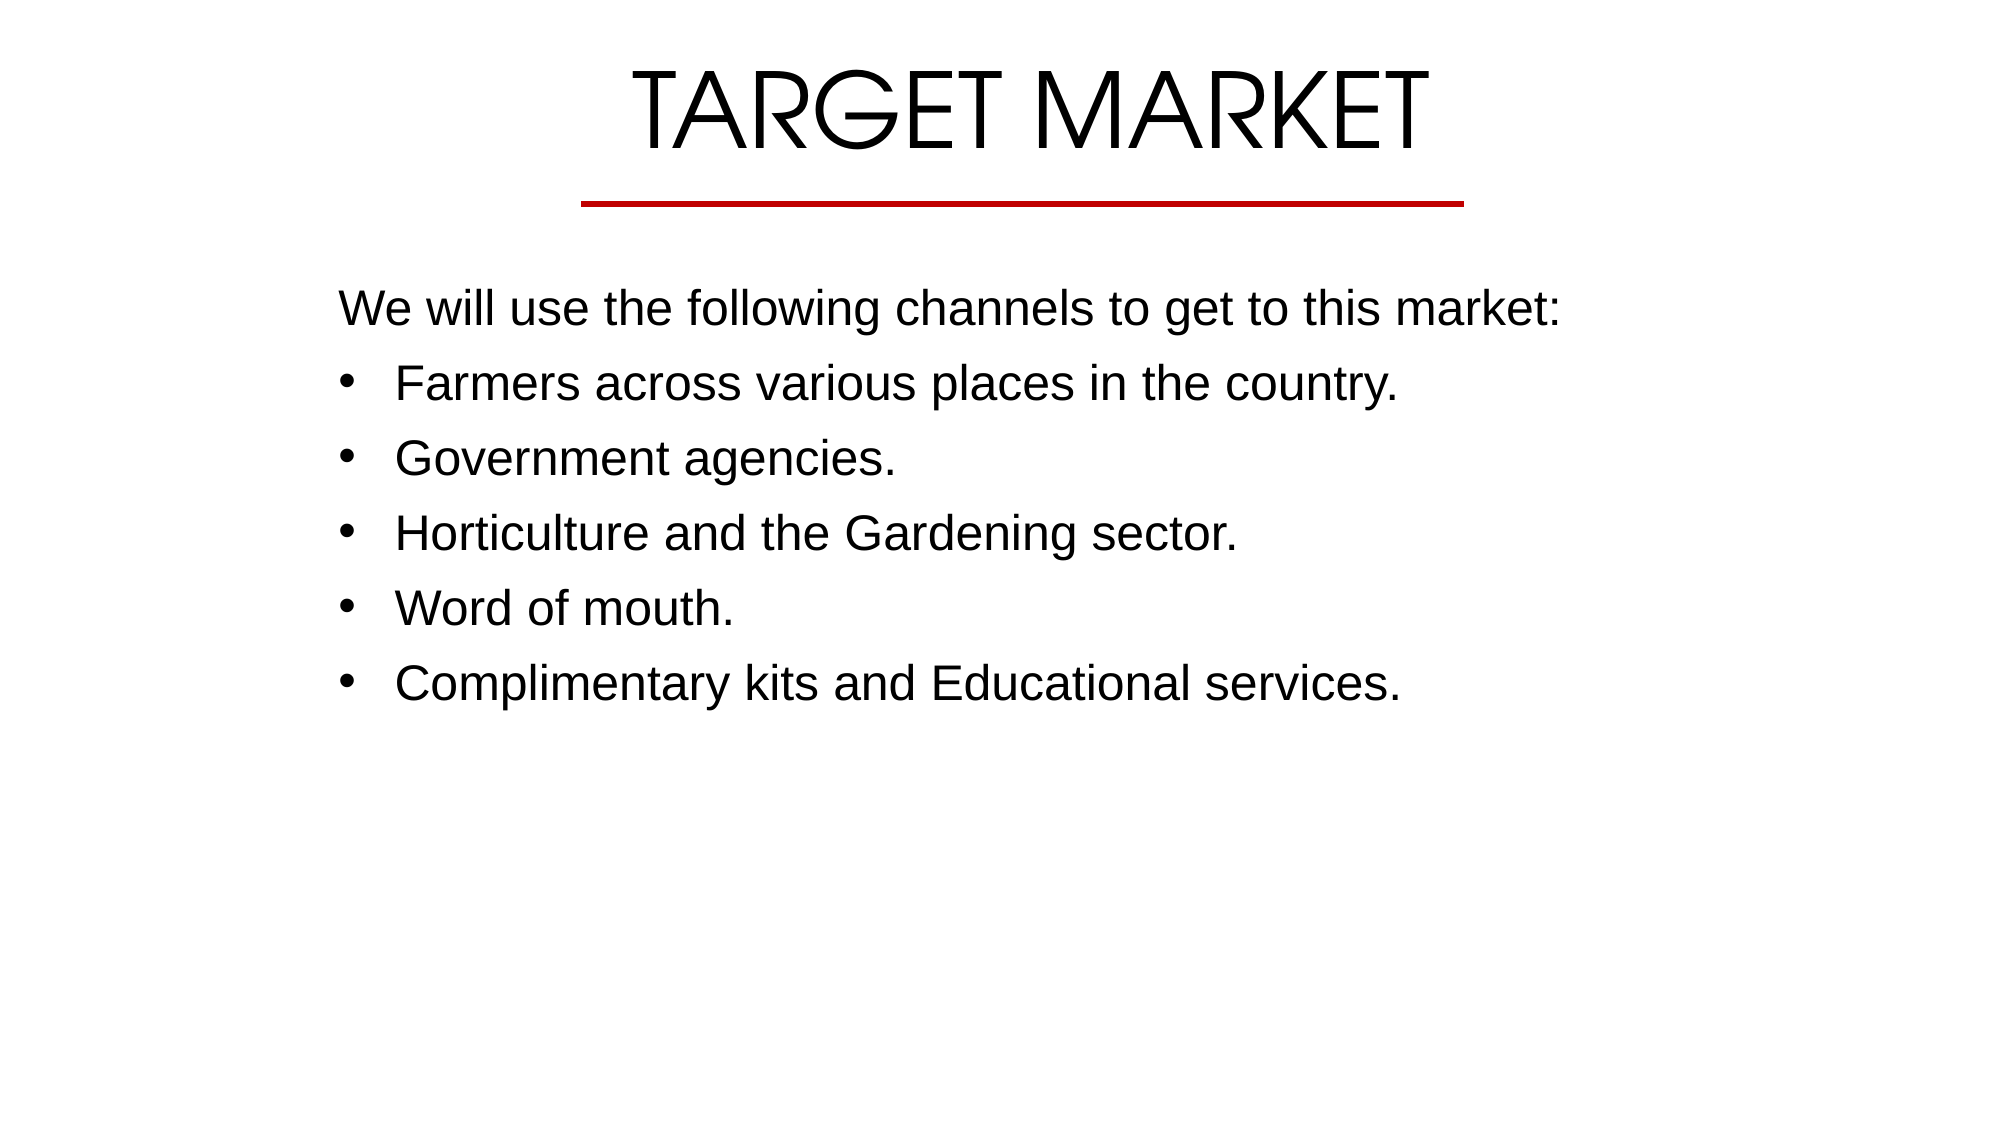

# TARGET MARKET

We will use the following channels to get to this market:
Farmers across various places in the country.
Government agencies.
Horticulture and the Gardening sector.
Word of mouth.
Complimentary kits and Educational services.